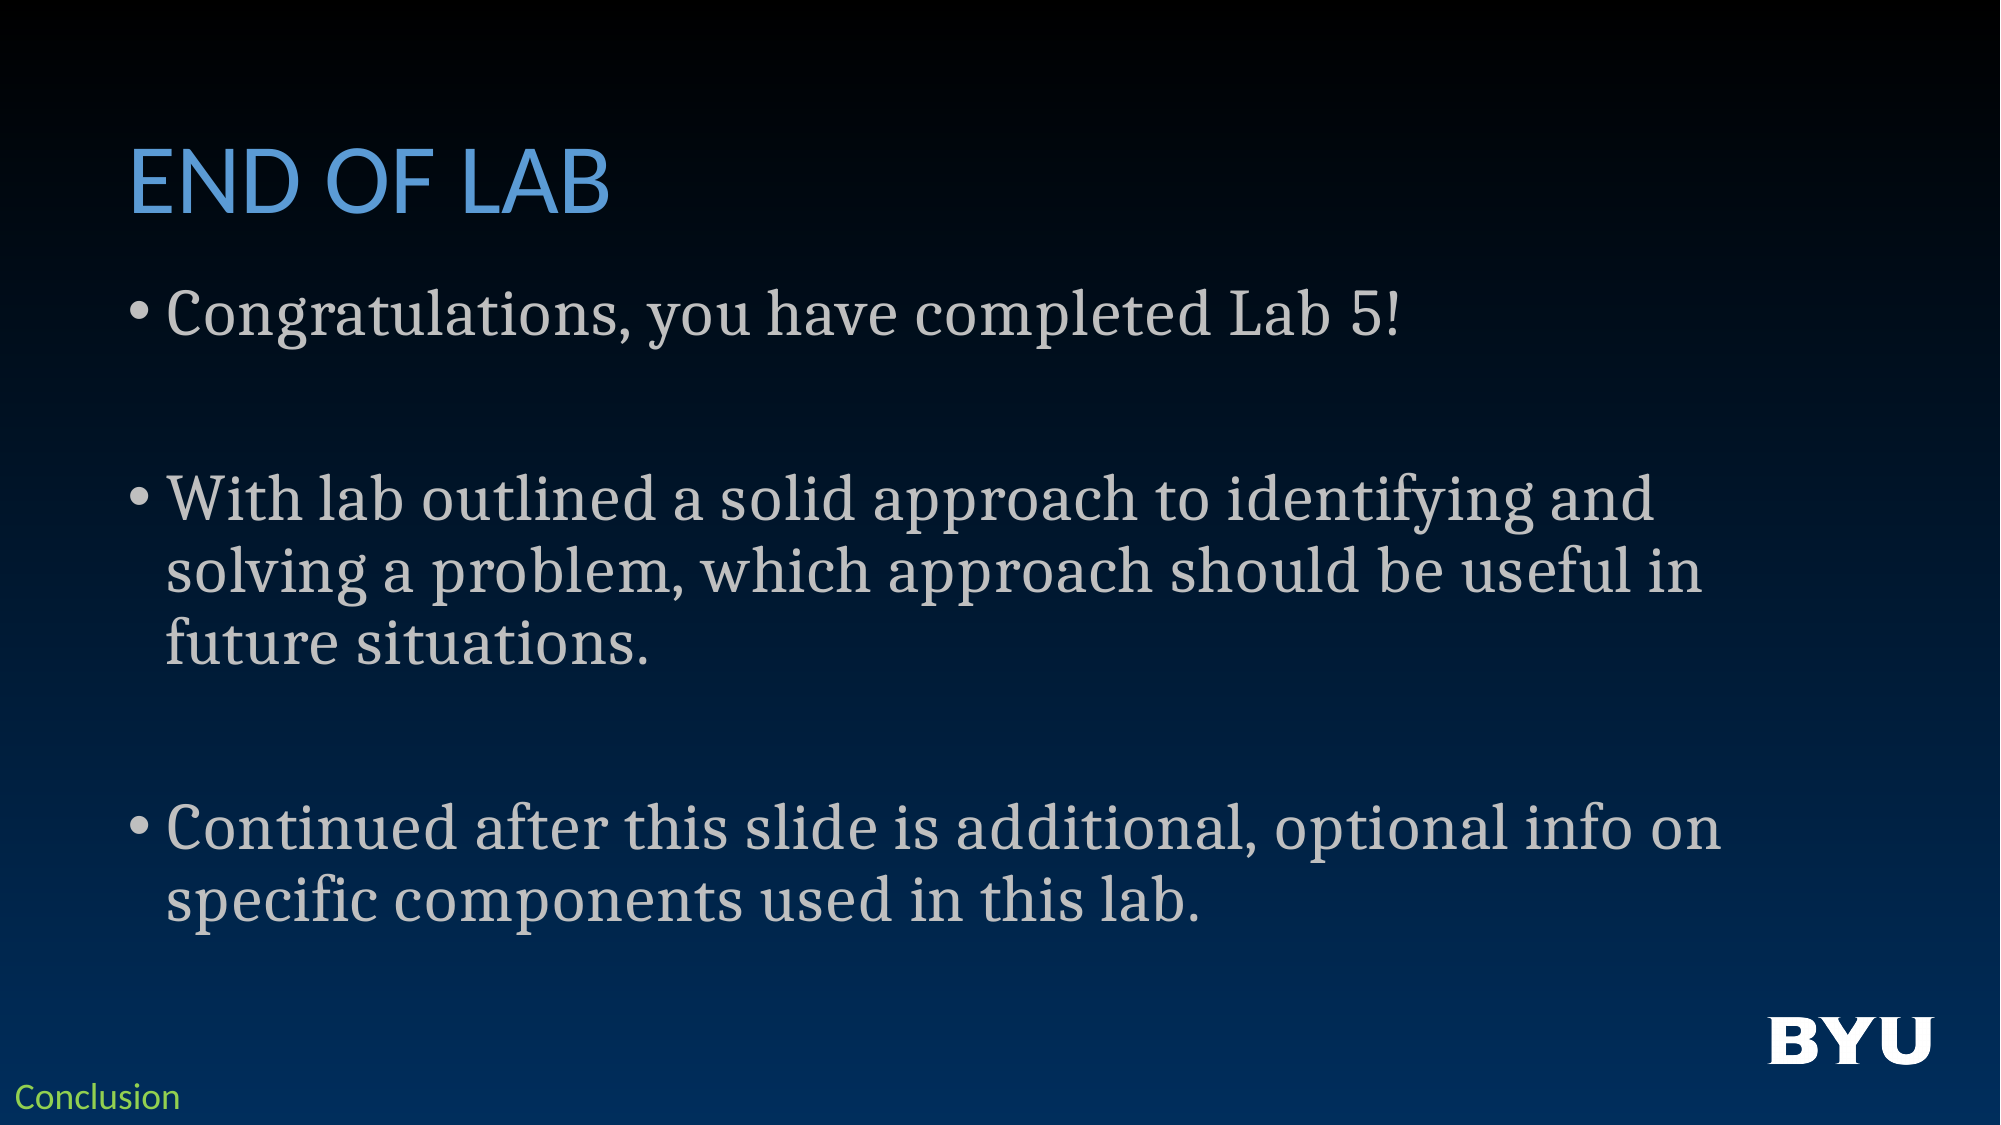

# END OF LAB
Congratulations, you have completed Lab 5!

With lab outlined a solid approach to identifying and solving a problem, which approach should be useful in future situations.

Continued after this slide is additional, optional info on specific components used in this lab.
Conclusion